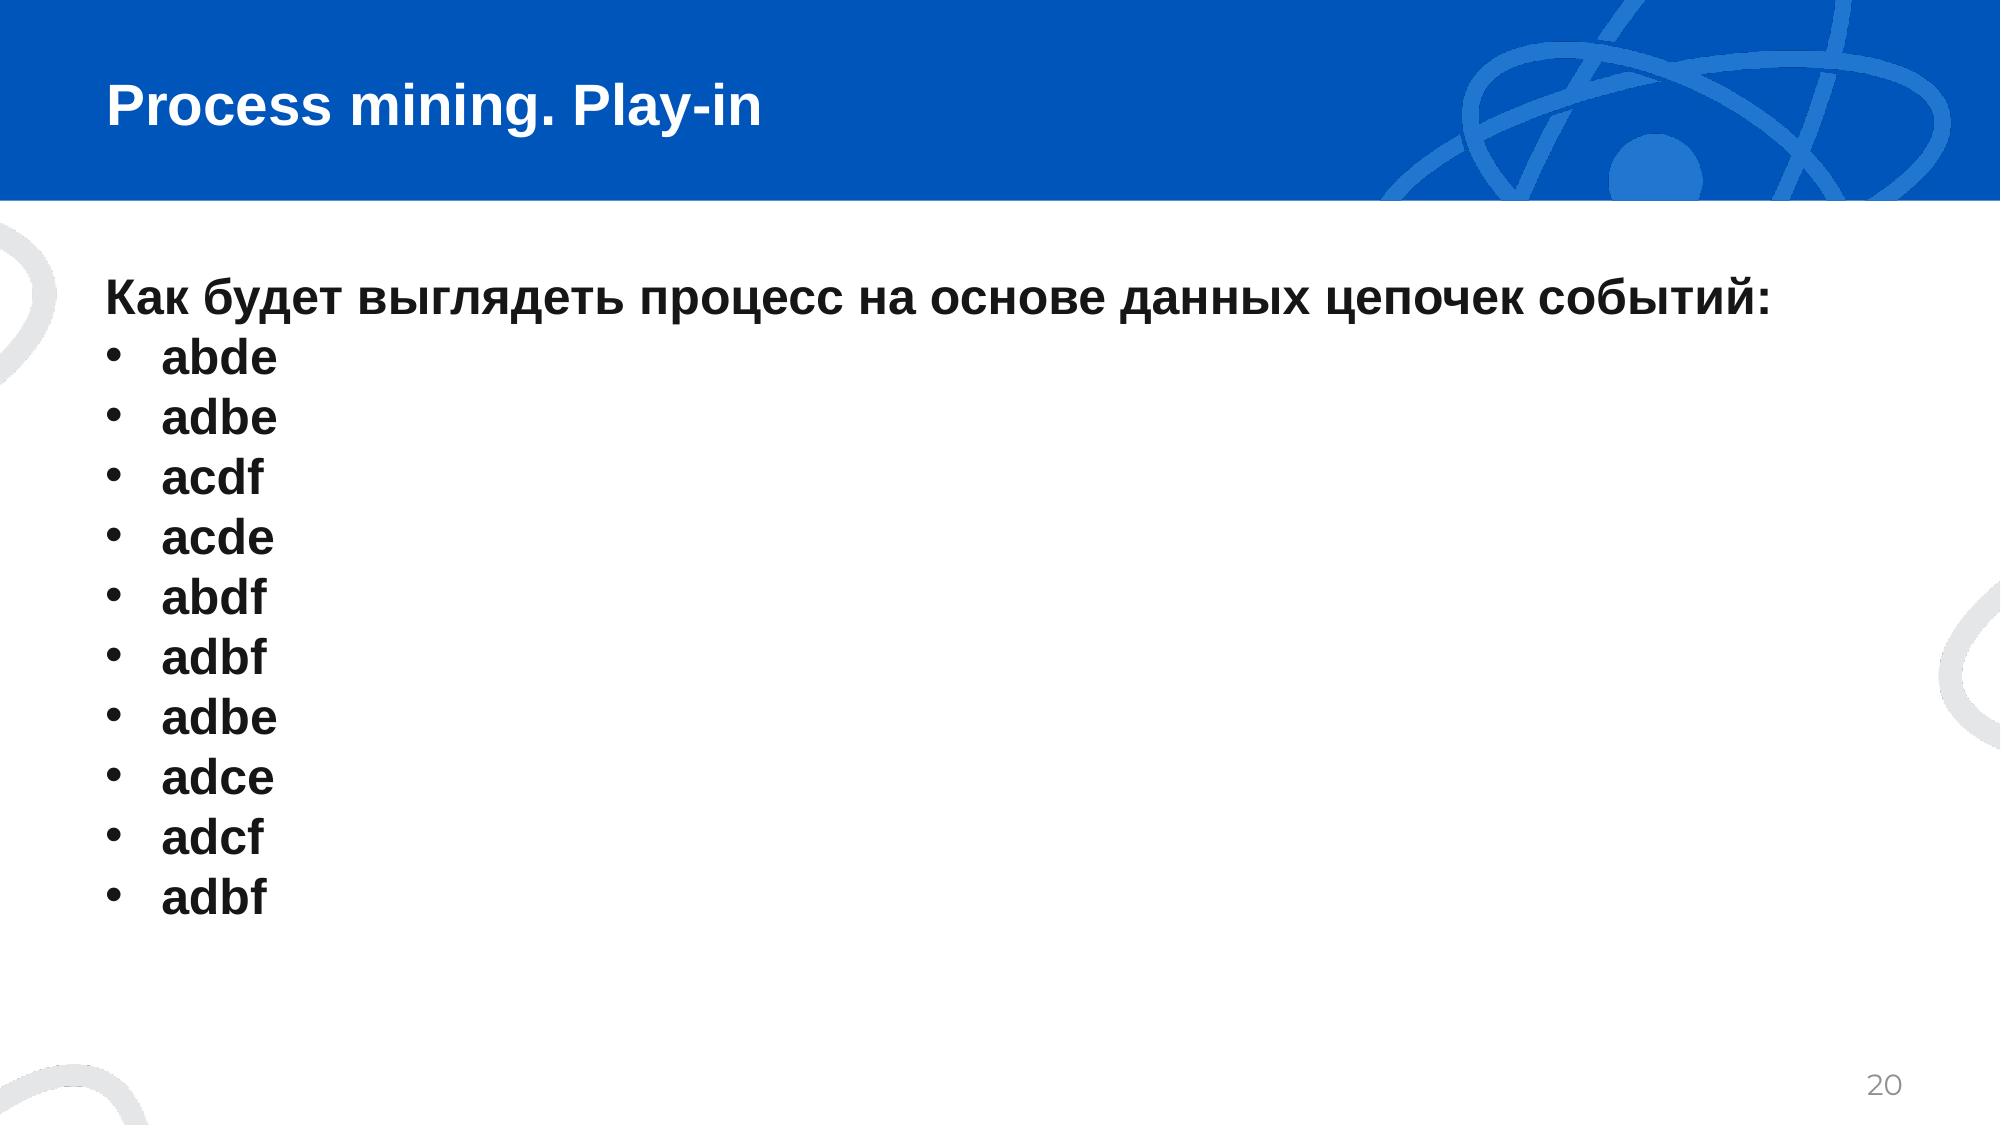

# Process mining. Play-in
Как будет выглядеть процесс на основе данных цепочек событий:
abde
adbe
acdf
acde
abdf
adbf
adbe
adce
adcf
adbf